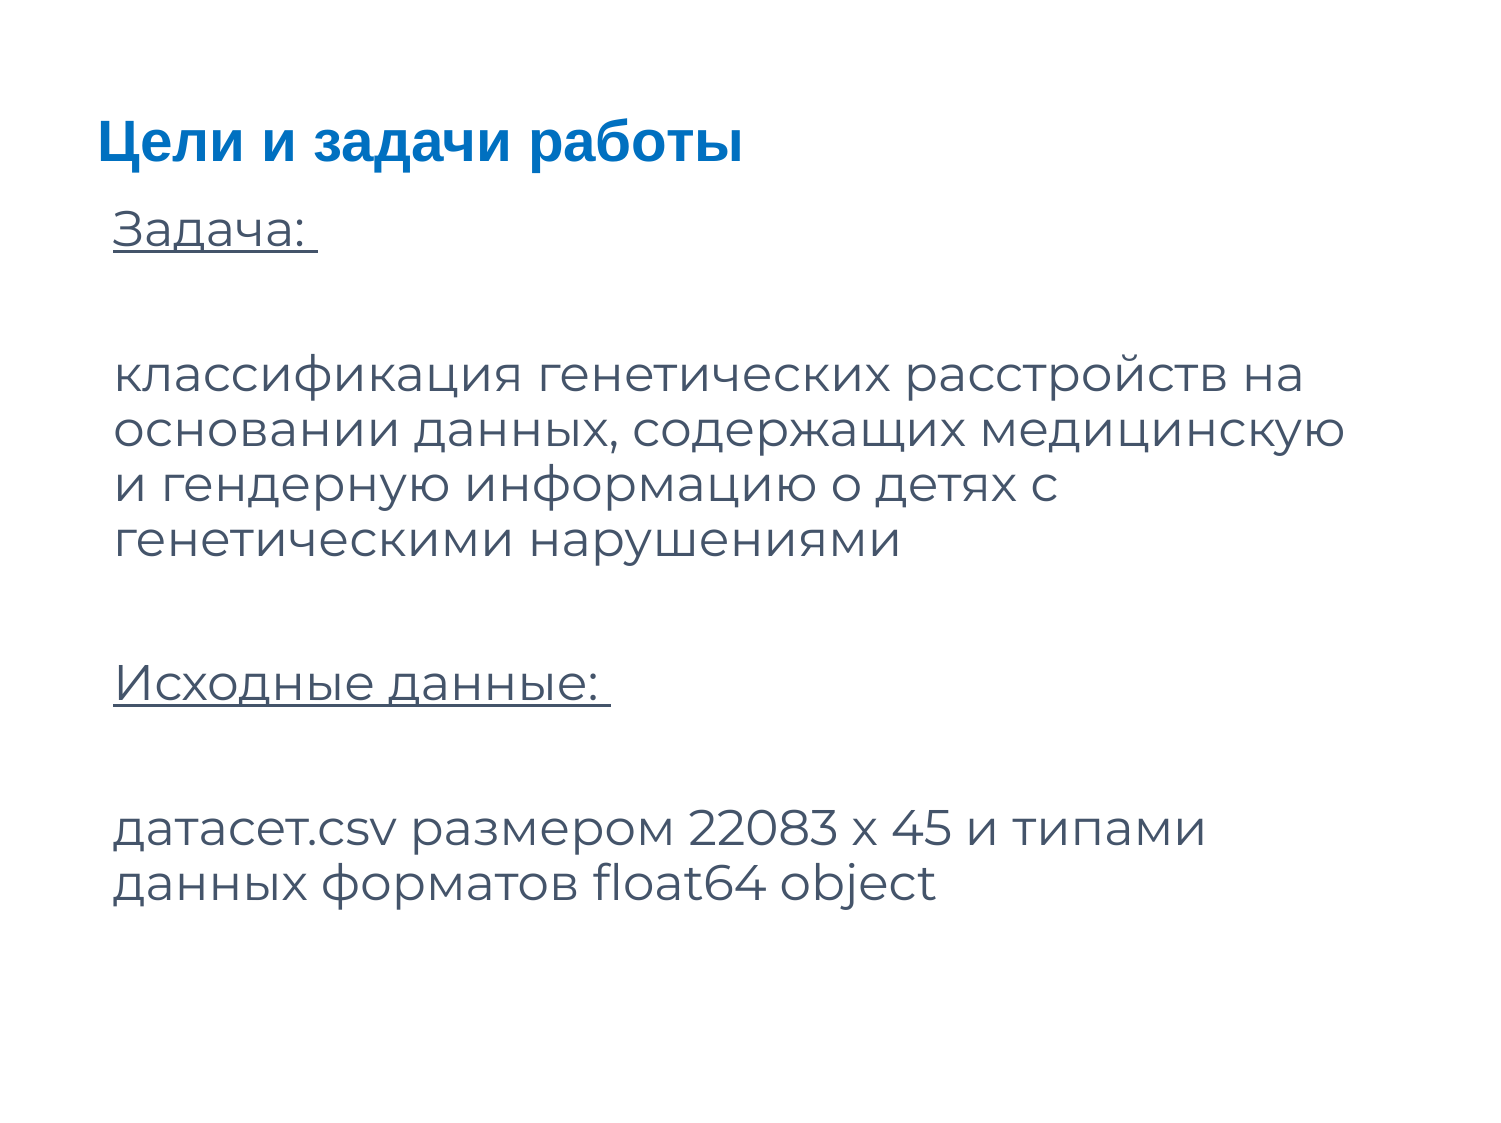

Цели и задачи работы
Задача:

классификация генетических расстройств на основании данных, содержащих медицинскую и гендерную информацию о детях с генетическими нарушениями

Исходные данные:

датасет.csv размером 22083 х 45 и типами данных форматов float64 object
2